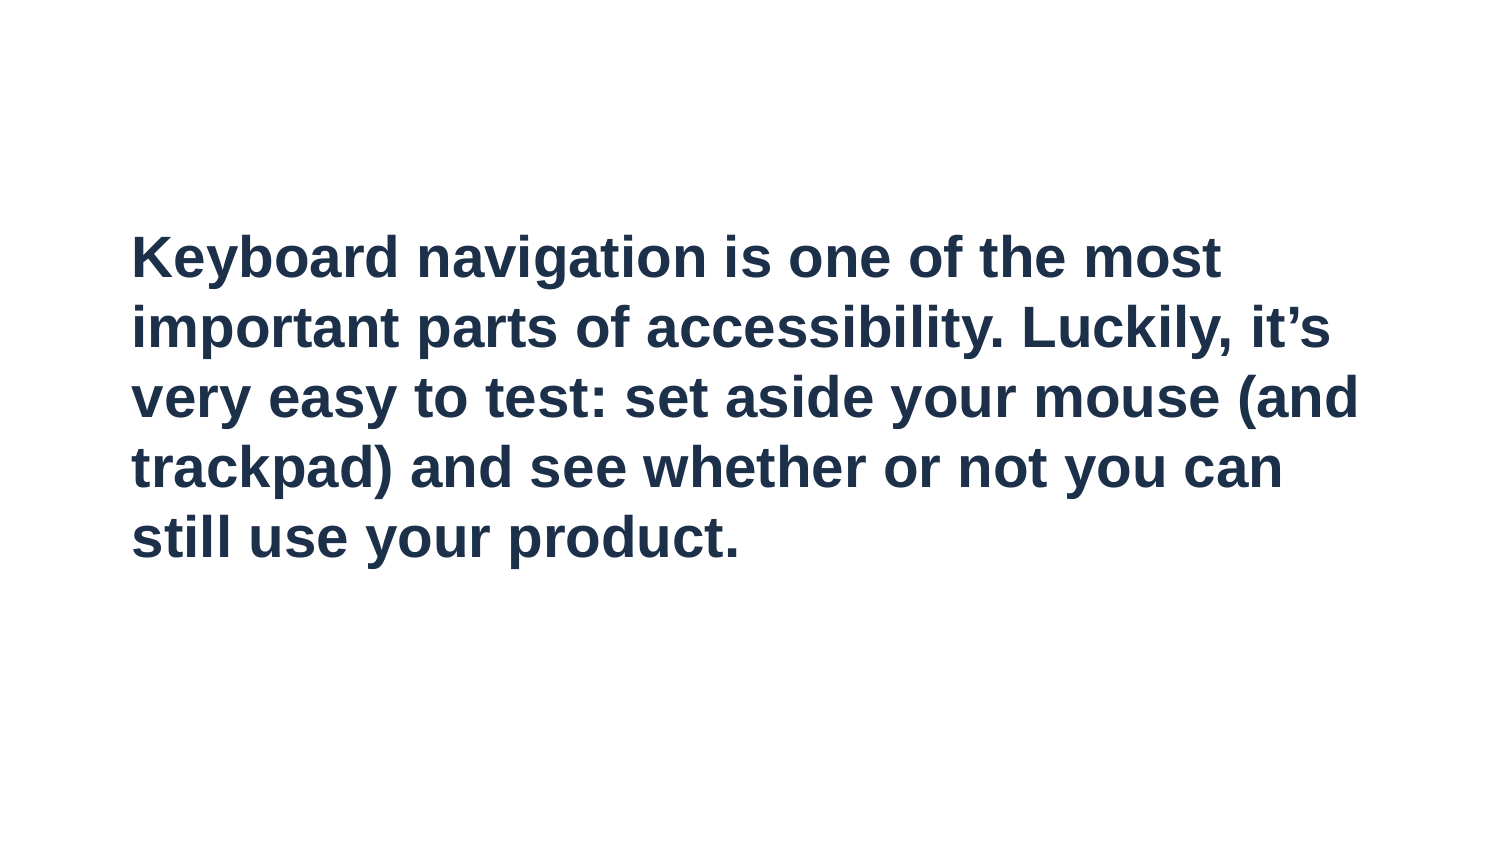

# Keyboard navigation is one of the most important parts of accessibility. Luckily, it’s very easy to test: set aside your mouse (and trackpad) and see whether or not you can still use your product.